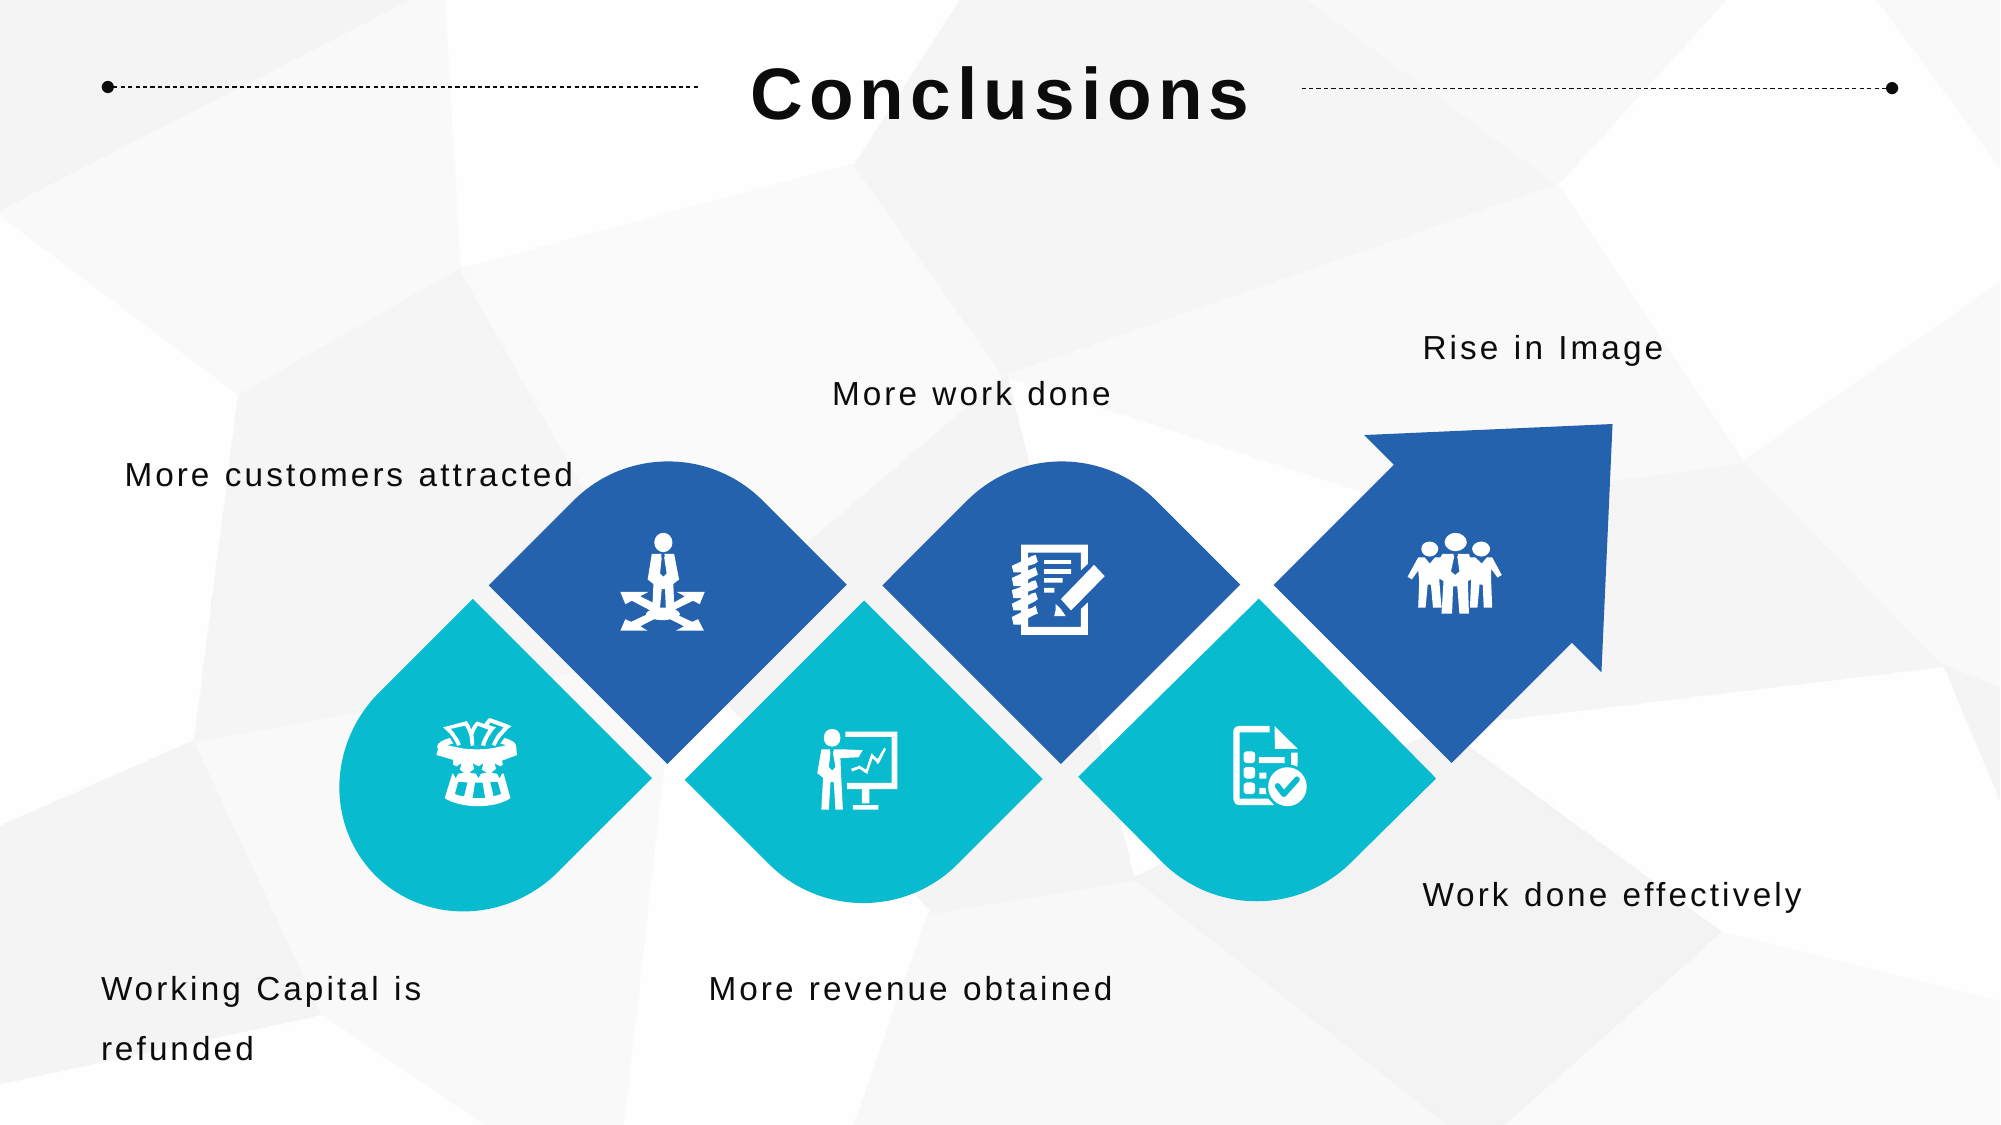

Conclusions
Rise in Image
More work done
More customers attracted

Work done effectively
Working Capital is refunded
More revenue obtained